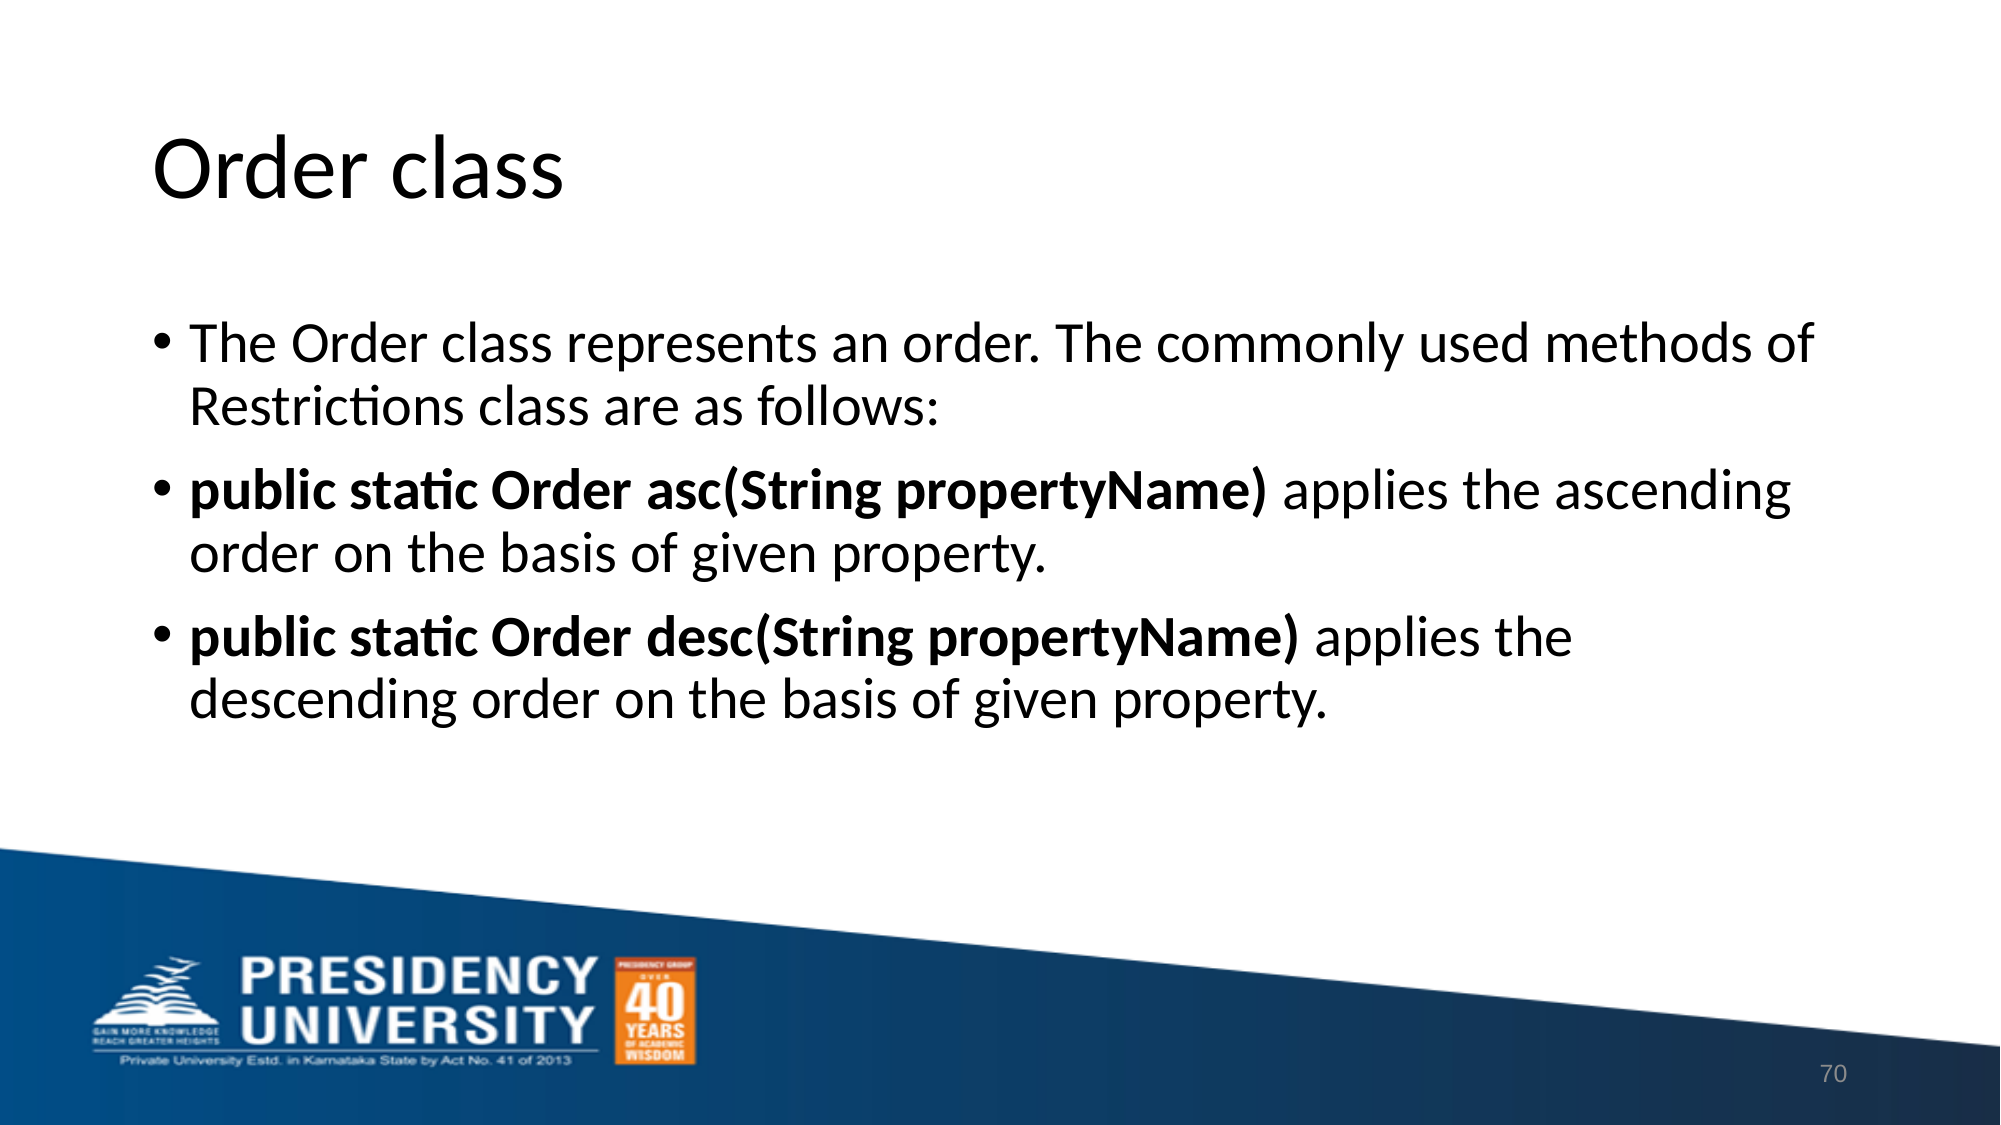

# Order class
The Order class represents an order. The commonly used methods of Restrictions class are as follows:
public static Order asc(String propertyName) applies the ascending order on the basis of given property.
public static Order desc(String propertyName) applies the descending order on the basis of given property.

70